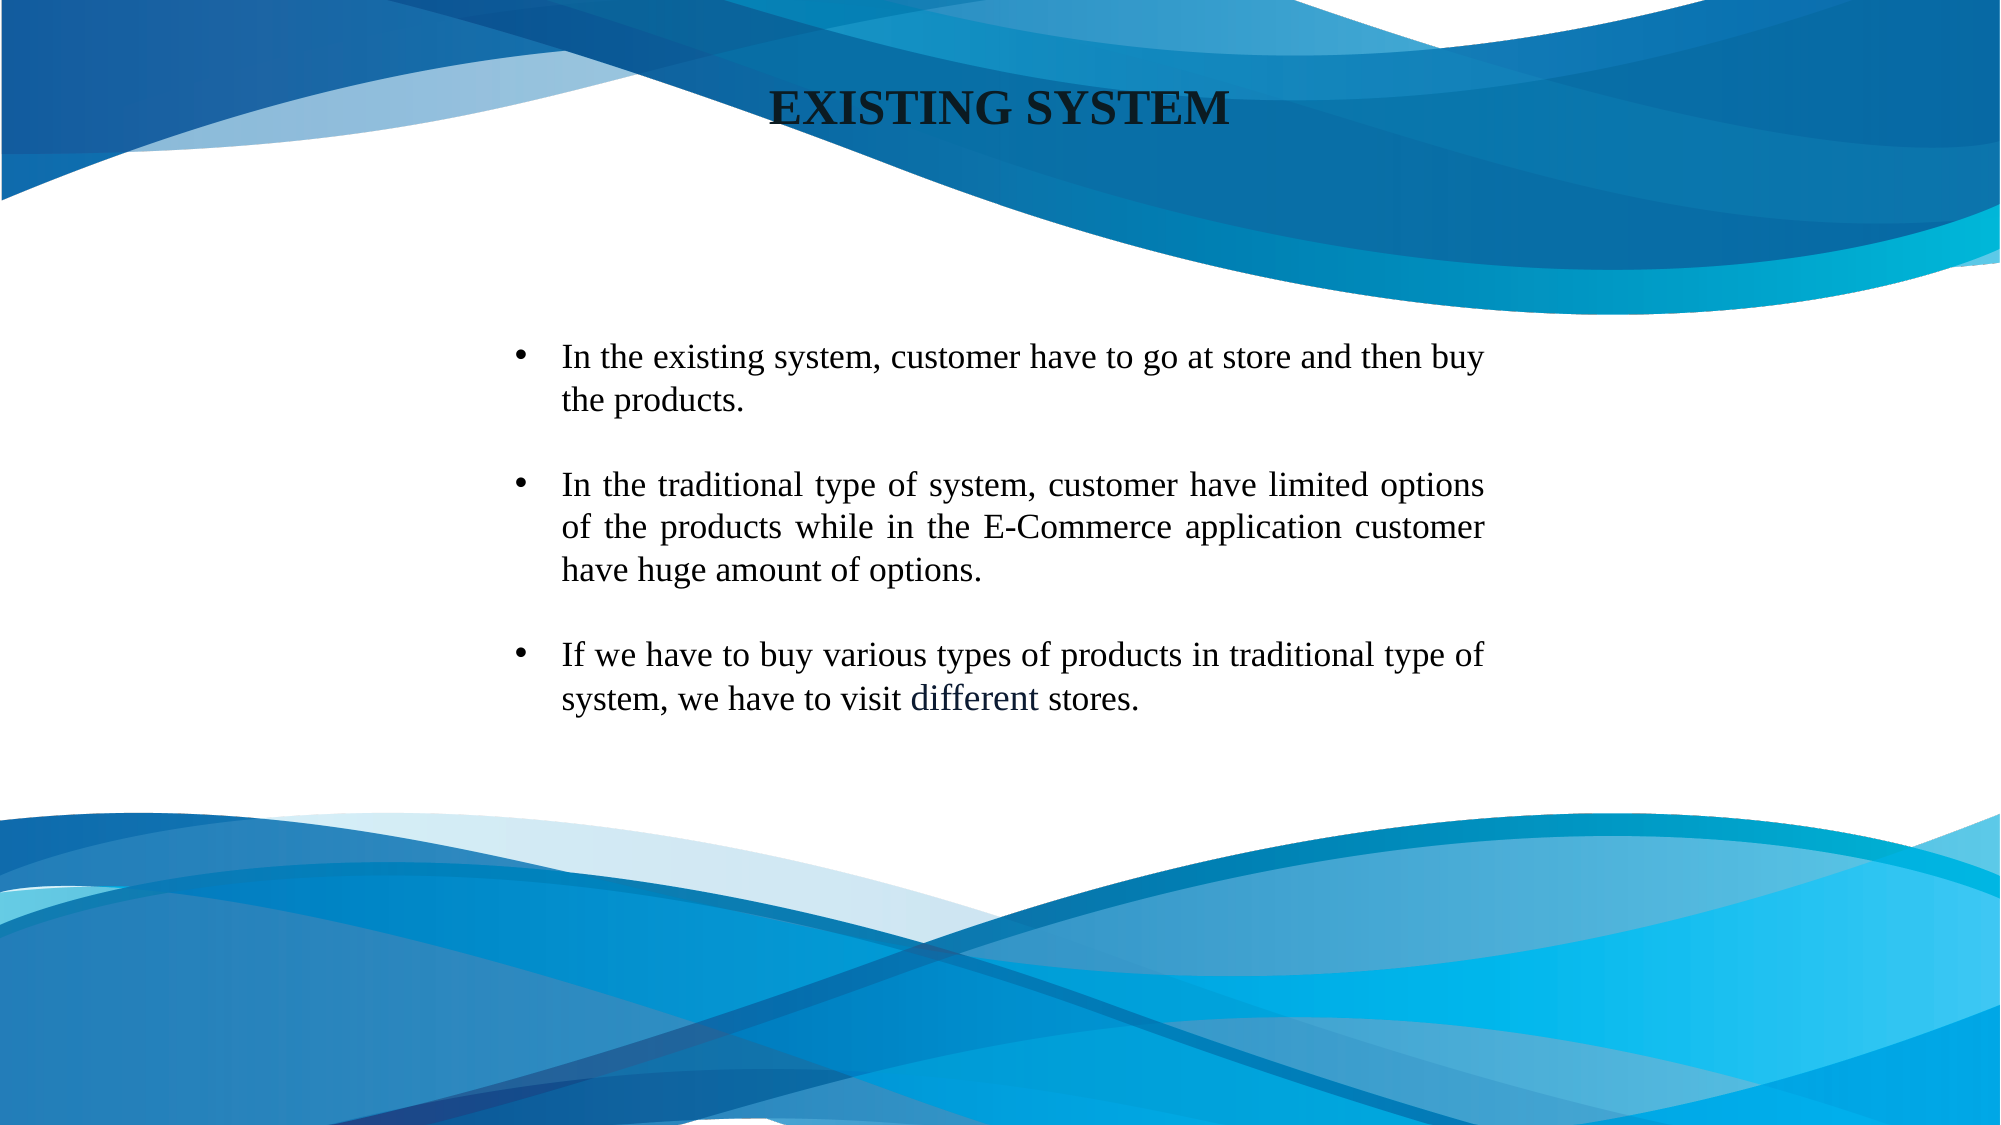

EXISTING SYSTEM
In the existing system, customer have to go at store and then buy the products.

In the traditional type of system, customer have limited options of the products while in the E-Commerce application customer have huge amount of options.

If we have to buy various types of products in traditional type of system, we have to visit different stores.